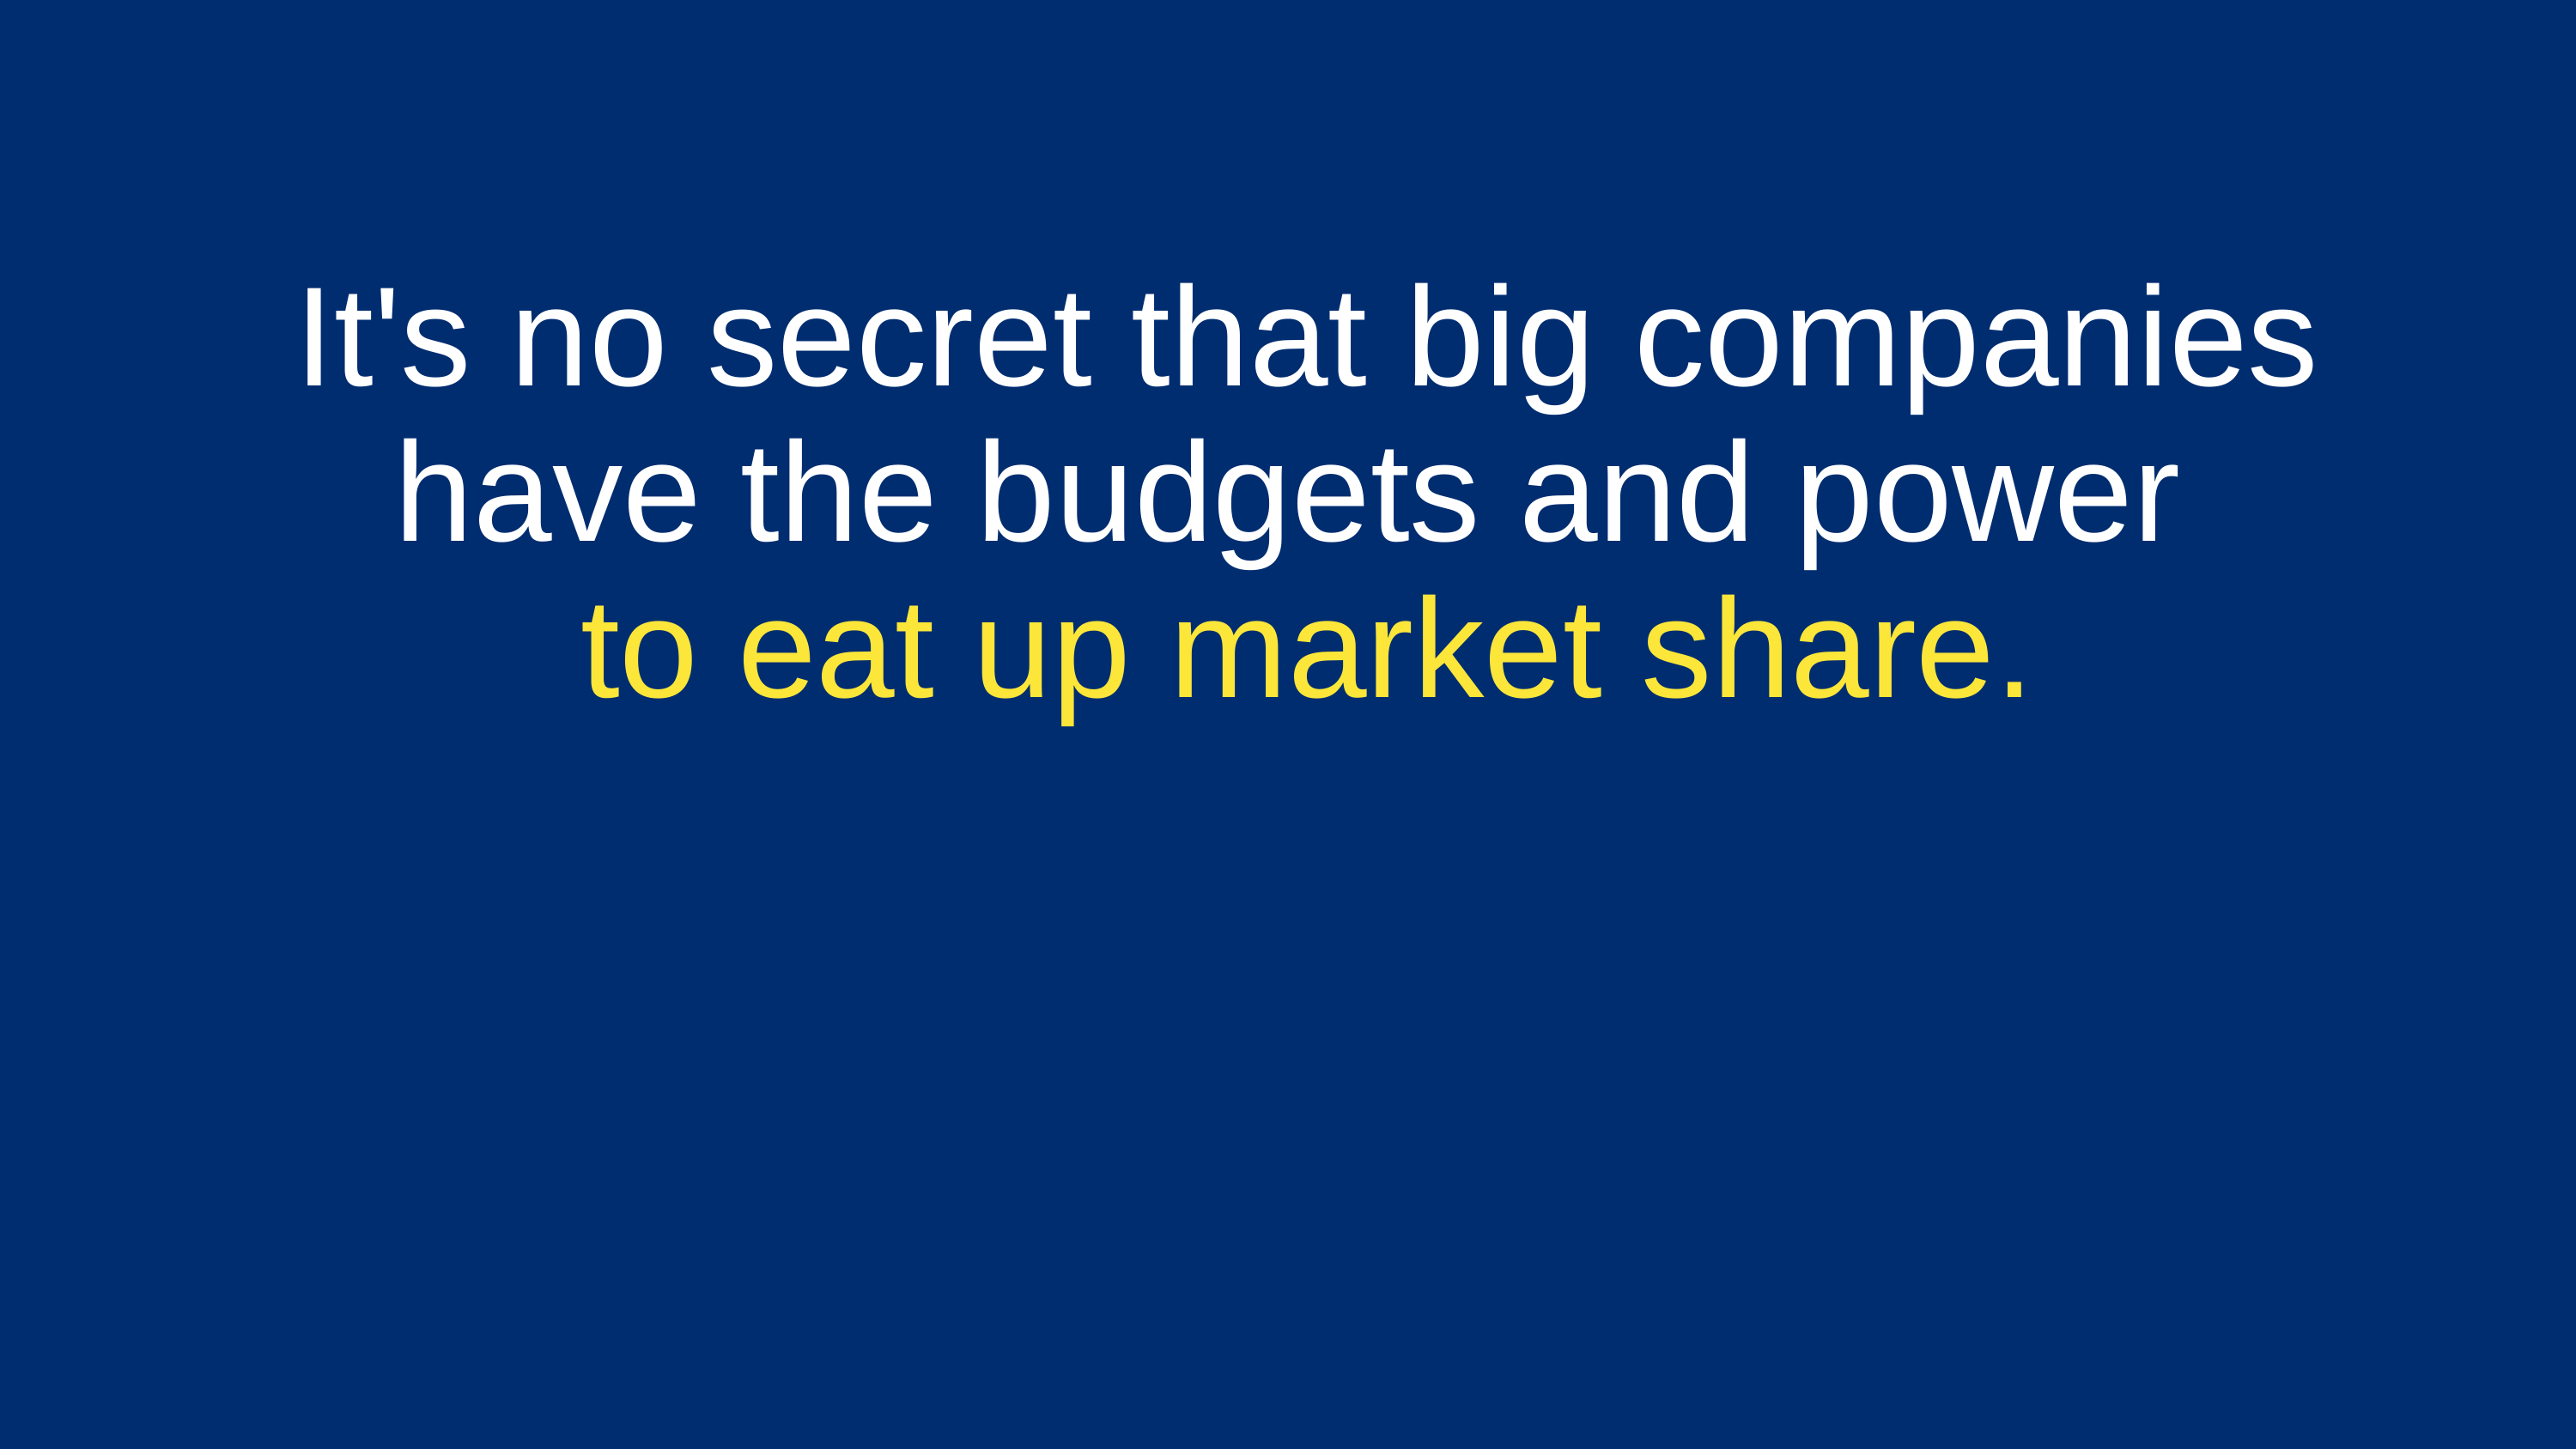

It's no secret that big companies have the budgets and power
to eat up market share.